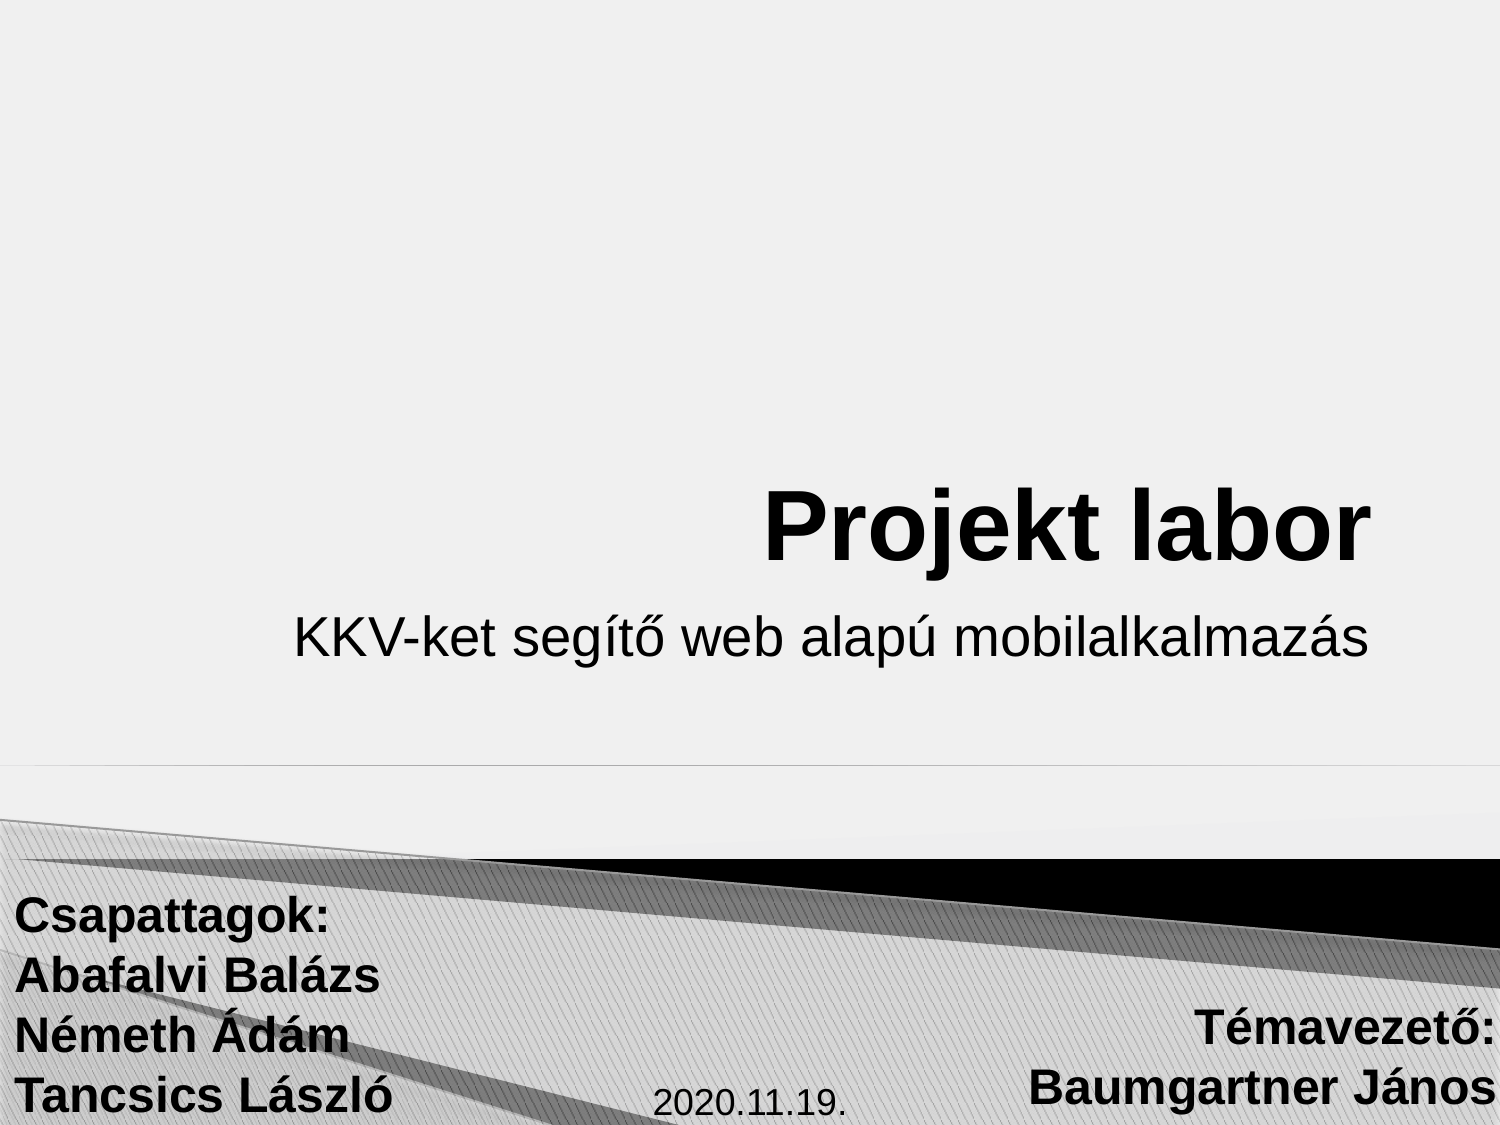

# Projekt labor
KKV-ket segítő web alapú mobilalkalmazás
Csapattagok:
Abafalvi Balázs
Németh Ádám
Tancsics László
Témavezető:
Baumgartner János
2020.11.19.